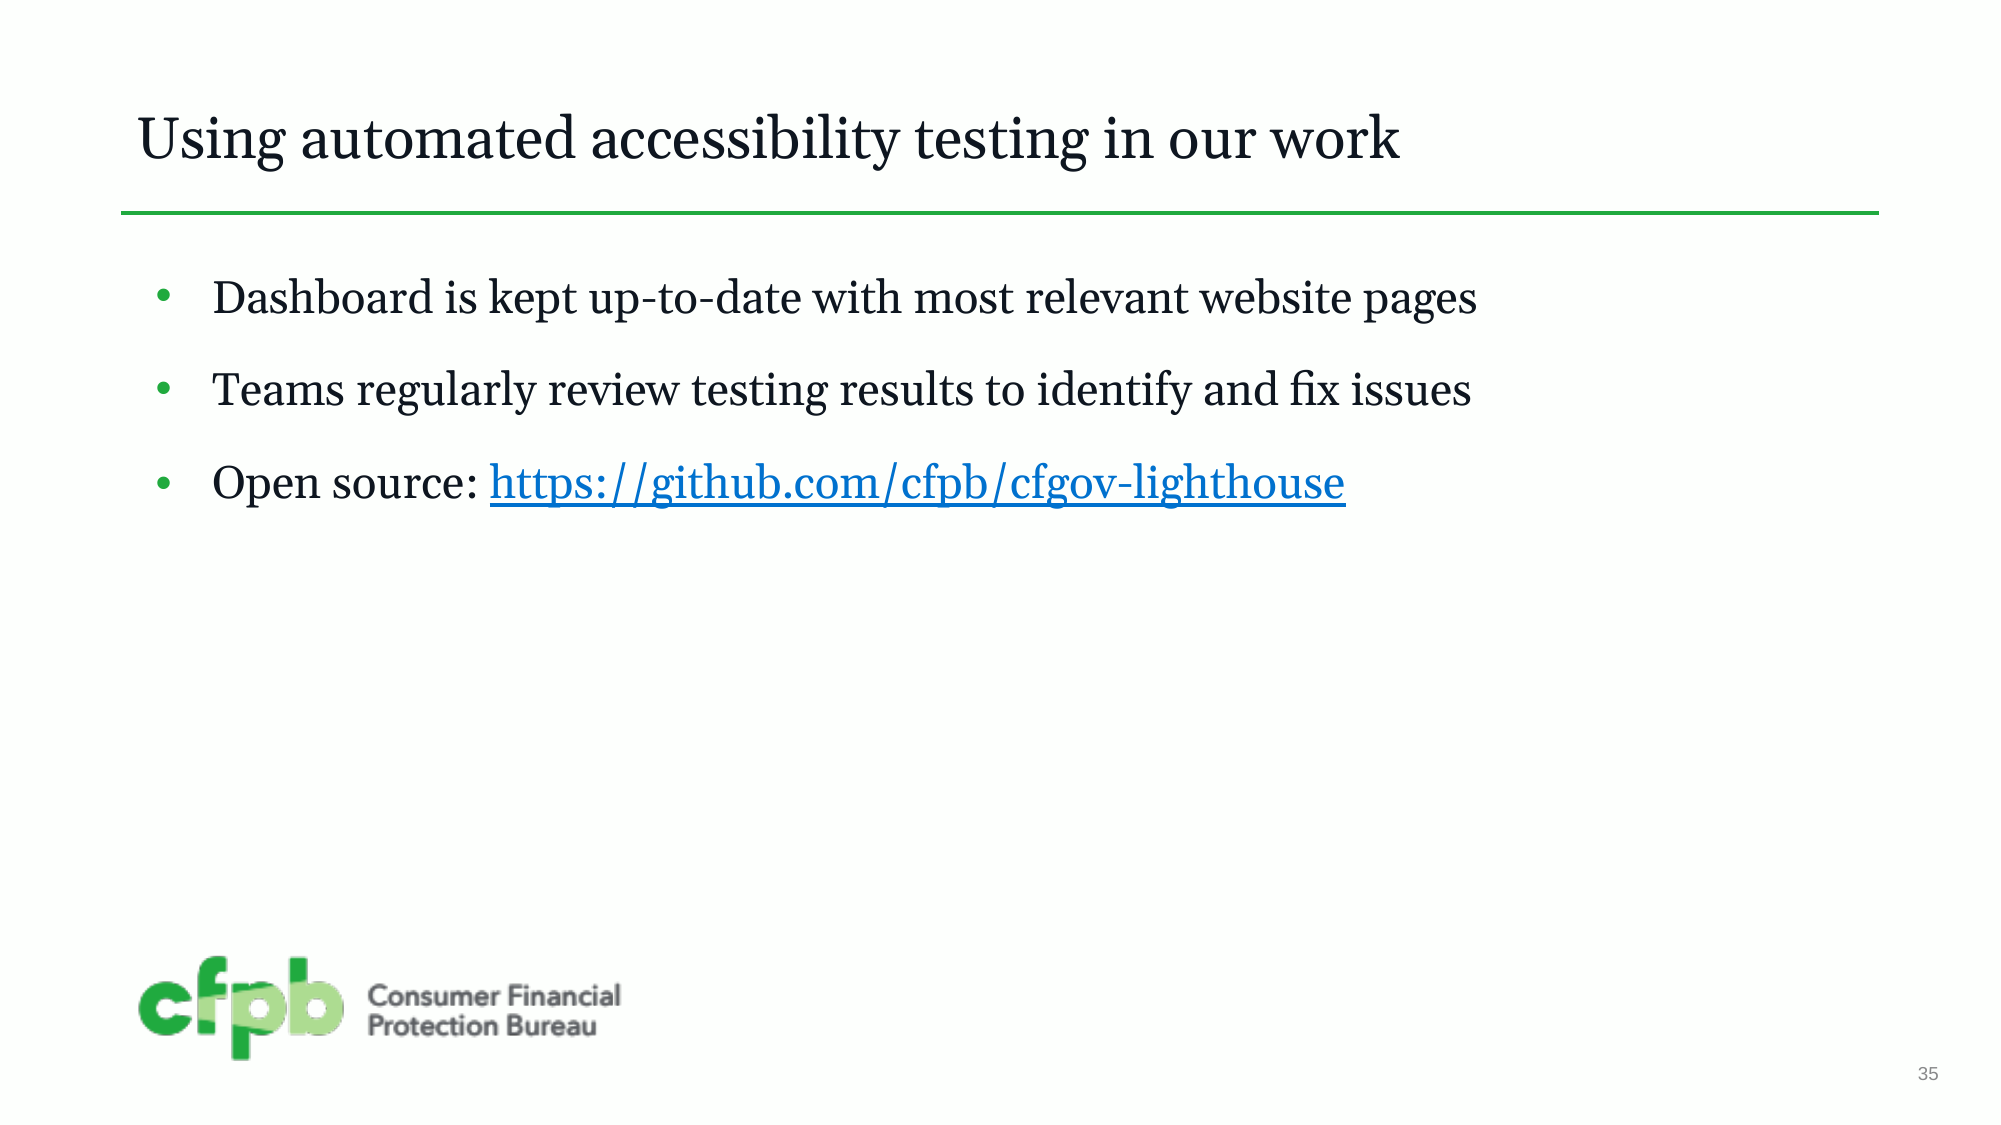

# Using automated accessibility testing in our work
Dashboard is kept up-to-date with most relevant website pages
Teams regularly review testing results to identify and fix issues
Open source: https://github.com/cfpb/cfgov-lighthouse
35